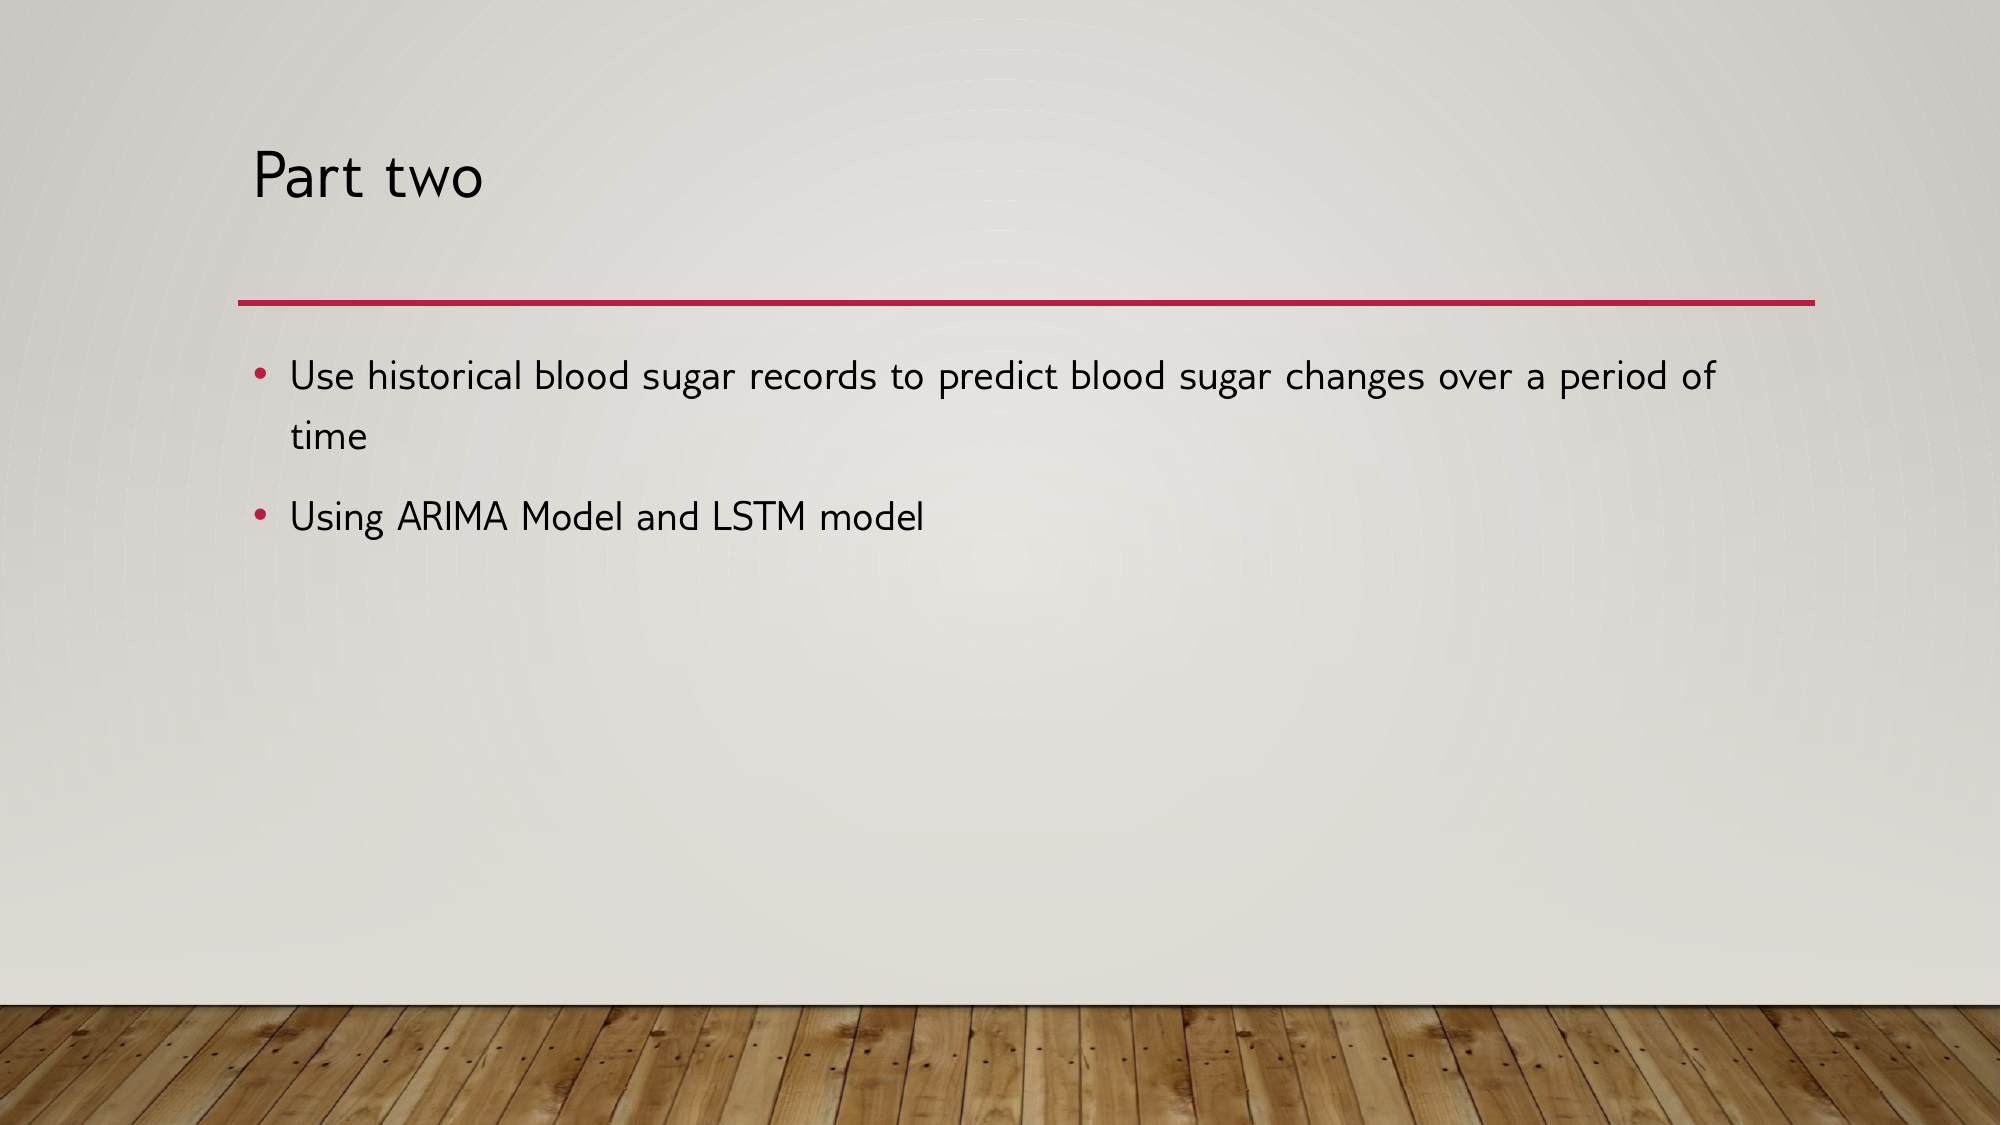

# Part two
Use historical blood sugar records to predict blood sugar changes over a period of time
Using ARIMA Model and LSTM model